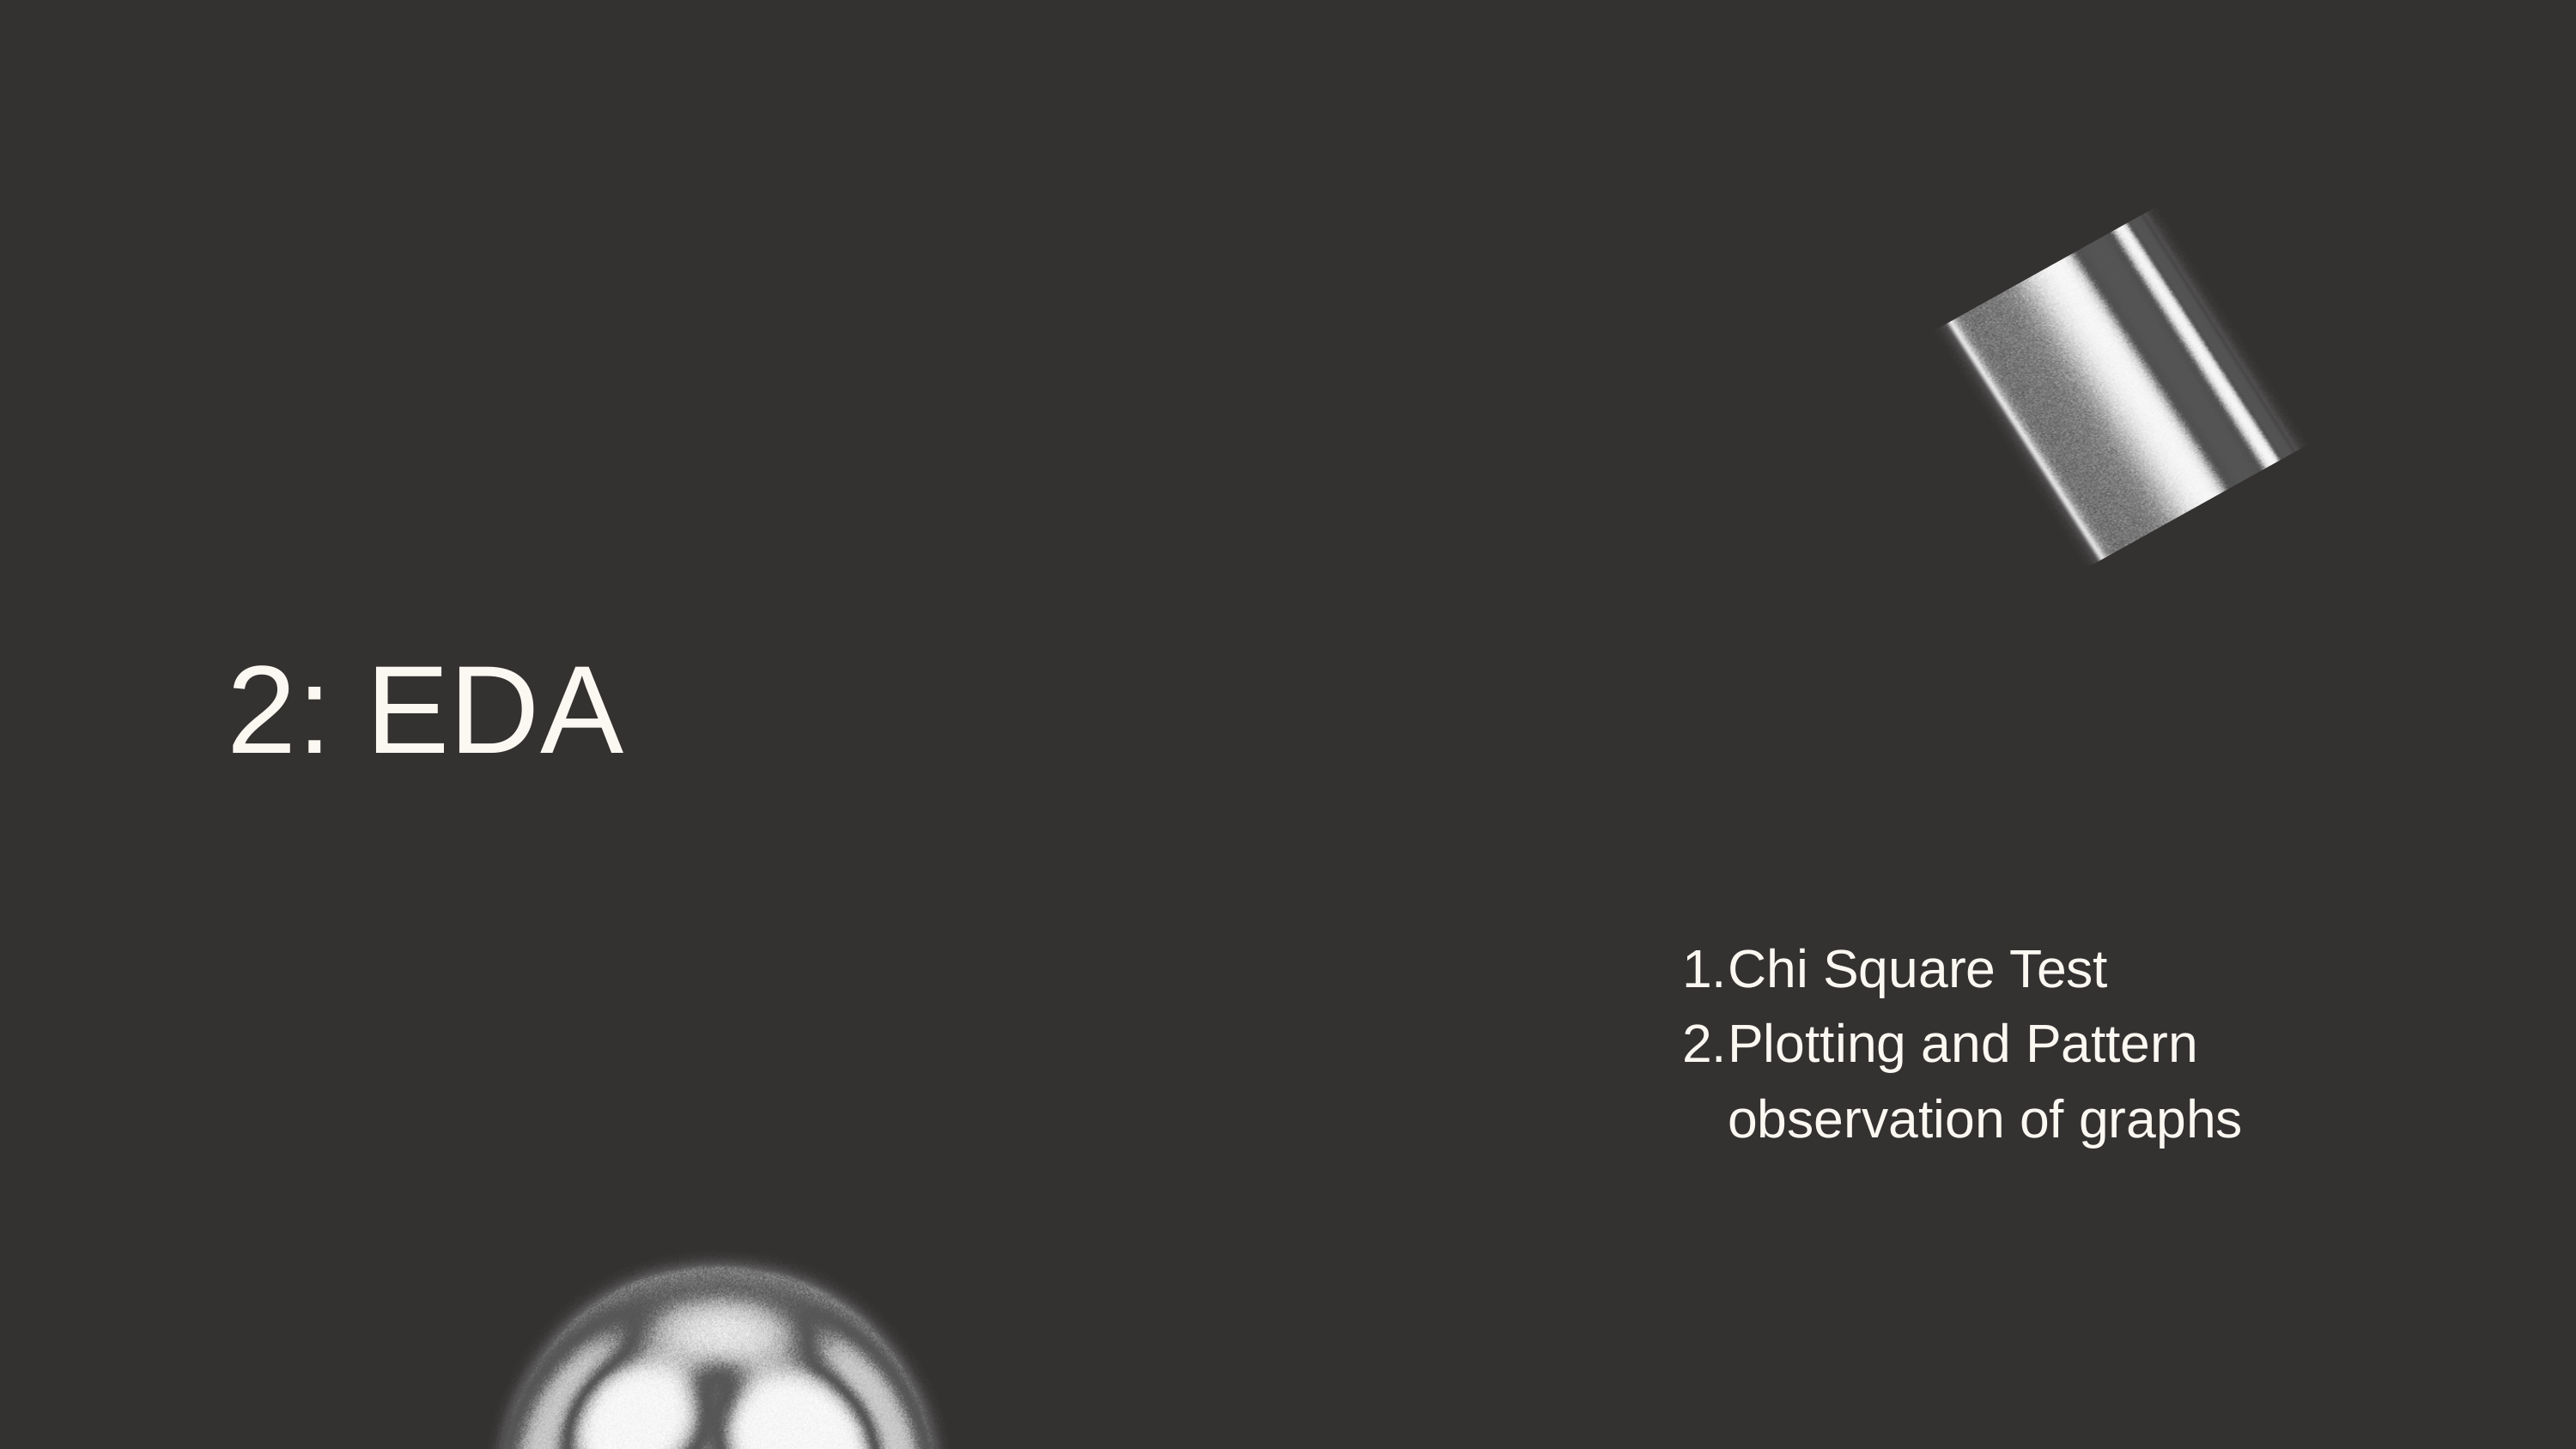

2: EDA
Chi Square Test
Plotting and Pattern observation of graphs